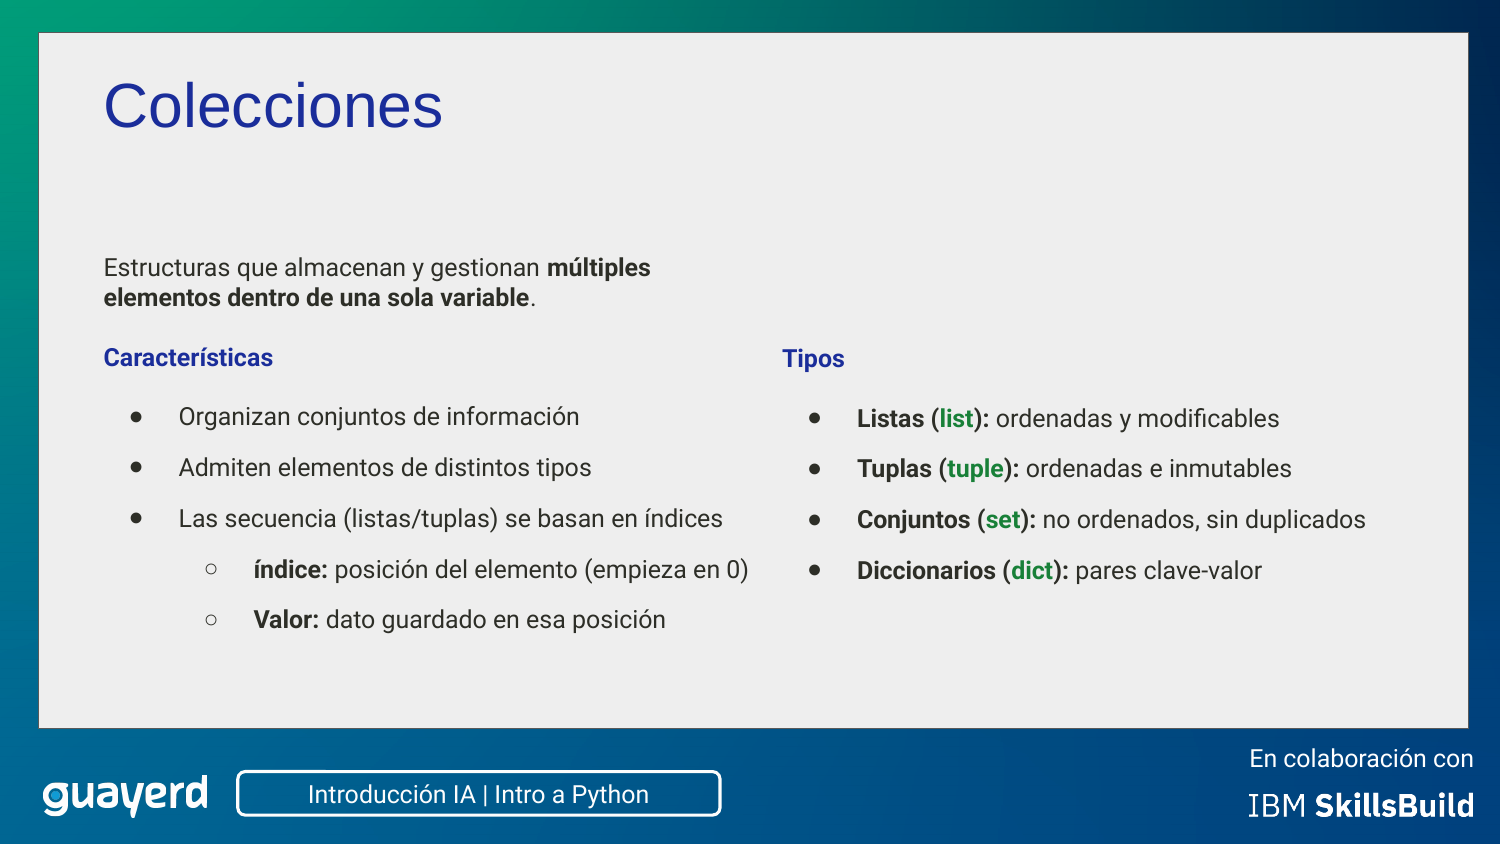

Colecciones
Estructuras que almacenan y gestionan múltiples elementos dentro de una sola variable.

Características

Organizan conjuntos de información
Admiten elementos de distintos tipos
Las secuencia (listas/tuplas) se basan en índices
índice: posición del elemento (empieza en 0)
Valor: dato guardado en esa posición
Tipos

Listas (list): ordenadas y modificables
Tuplas (tuple): ordenadas e inmutables
Conjuntos (set): no ordenados, sin duplicados
Diccionarios (dict): pares clave-valor
Introducción IA | Intro a Python